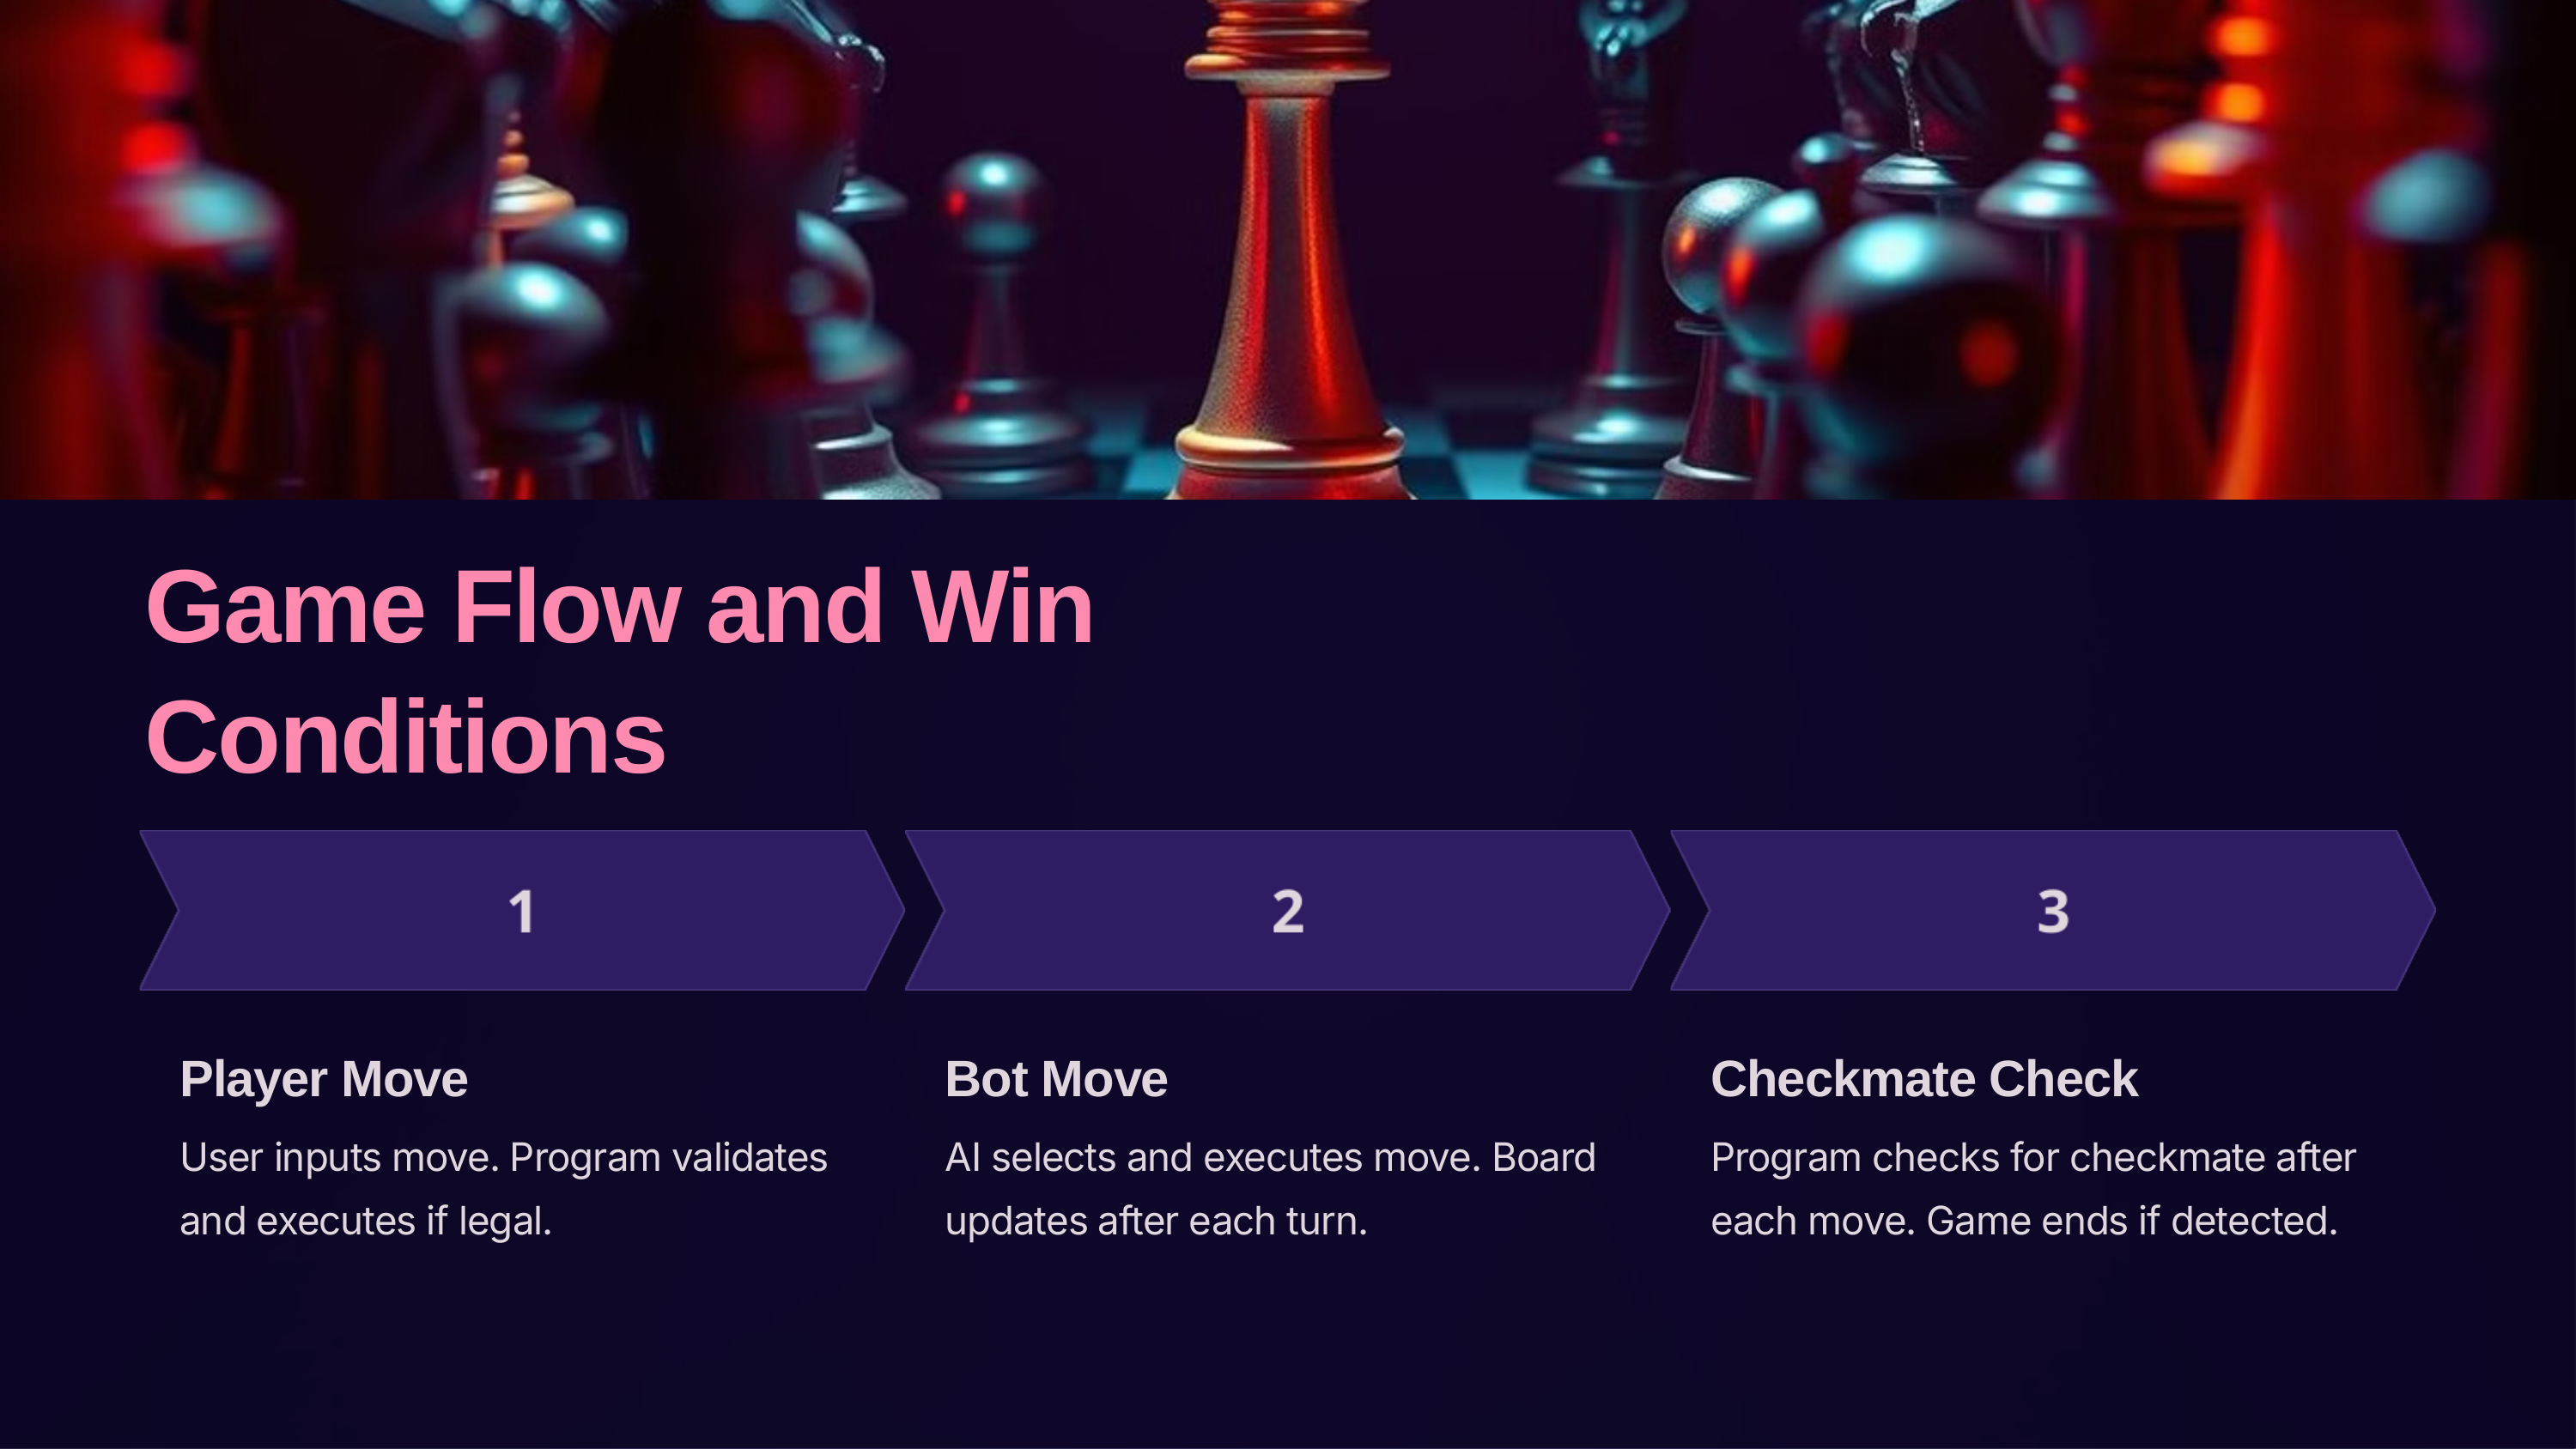

Game Flow and Win Conditions

Player Move
Bot Move
Checkmate Check
User inputs move. Program validates and executes if legal.
AI selects and executes move. Board updates after each turn.
Program checks for checkmate after each move. Game ends if detected.